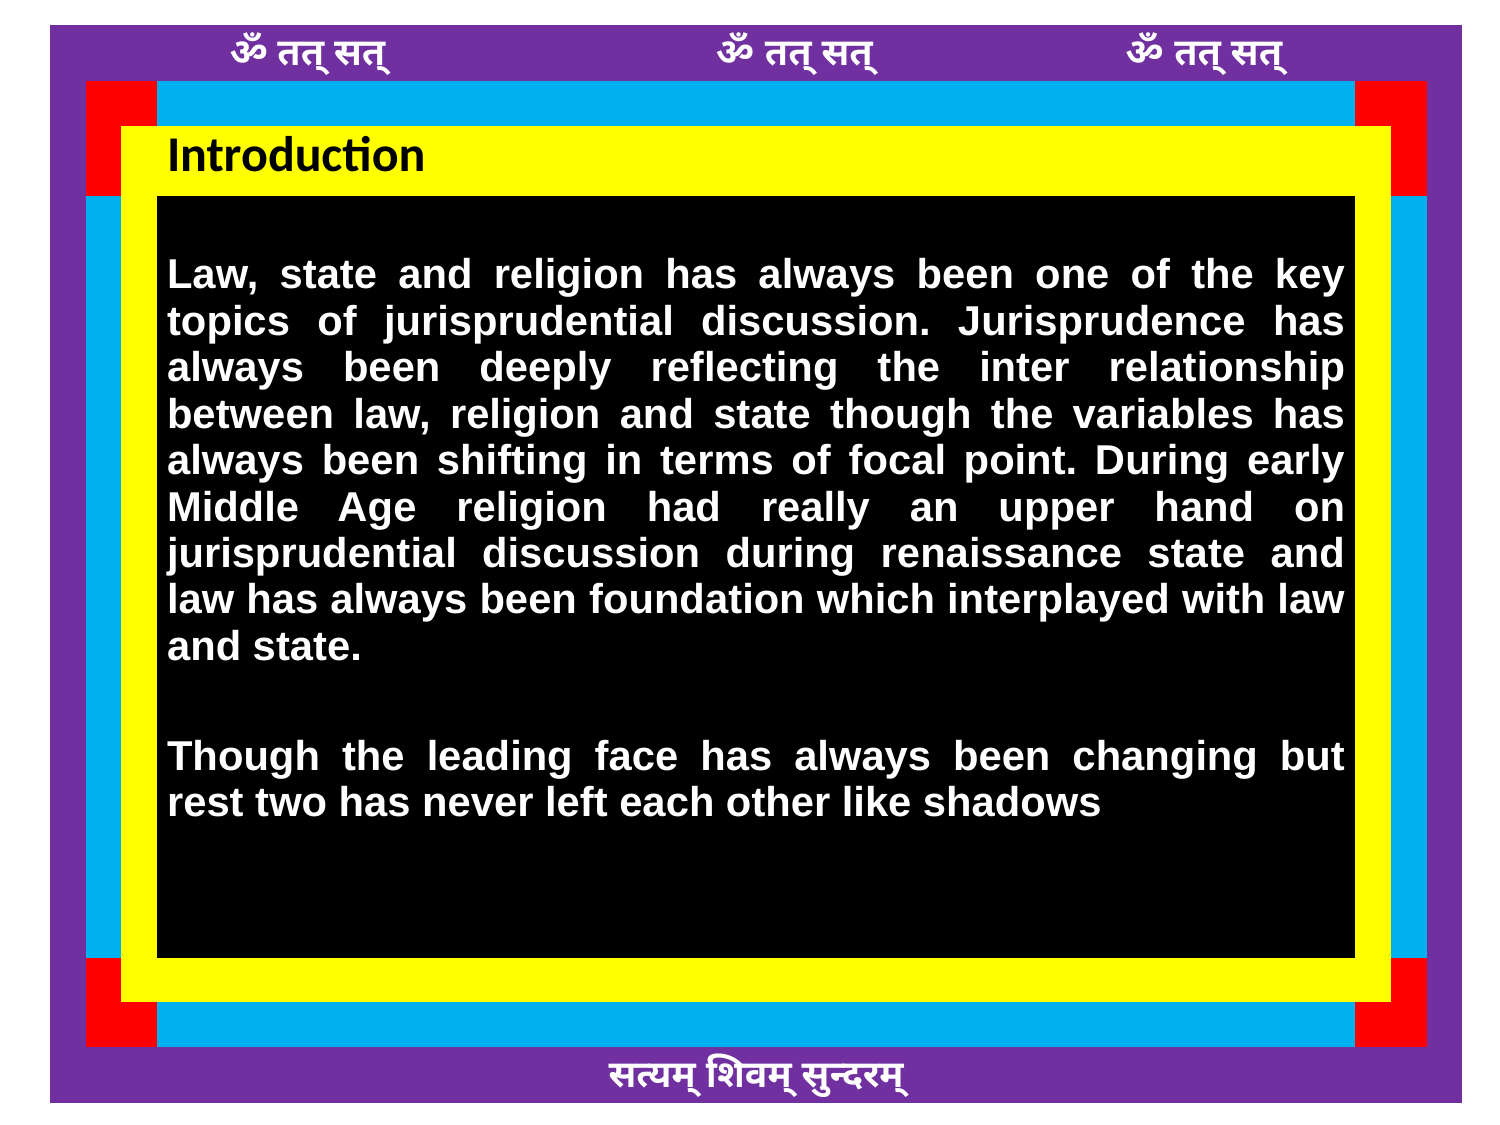

|  |  |  | ॐ तत् सत् ॐ तत् सत् ॐ तत् सत् |  |  |  |
| --- | --- | --- | --- | --- | --- | --- |
|  |  |  |  |  |  |  |
|  |  |  | Introduction |  |  |  |
|  |  |  | Law, state and religion has always been one of the key topics of jurisprudential discussion. Jurisprudence has always been deeply reflecting the inter relationship between law, religion and state though the variables has always been shifting in terms of focal point. During early Middle Age religion had really an upper hand on jurisprudential discussion during renaissance state and law has always been foundation which interplayed with law and state. Though the leading face has always been changing but rest two has never left each other like shadows |  |  |  |
|  |  |  |  |  |  |  |
|  |  |  |  |  |  |  |
|  |  |  | सत्यम् शिवम् सुन्दरम् |  |  |  |
3